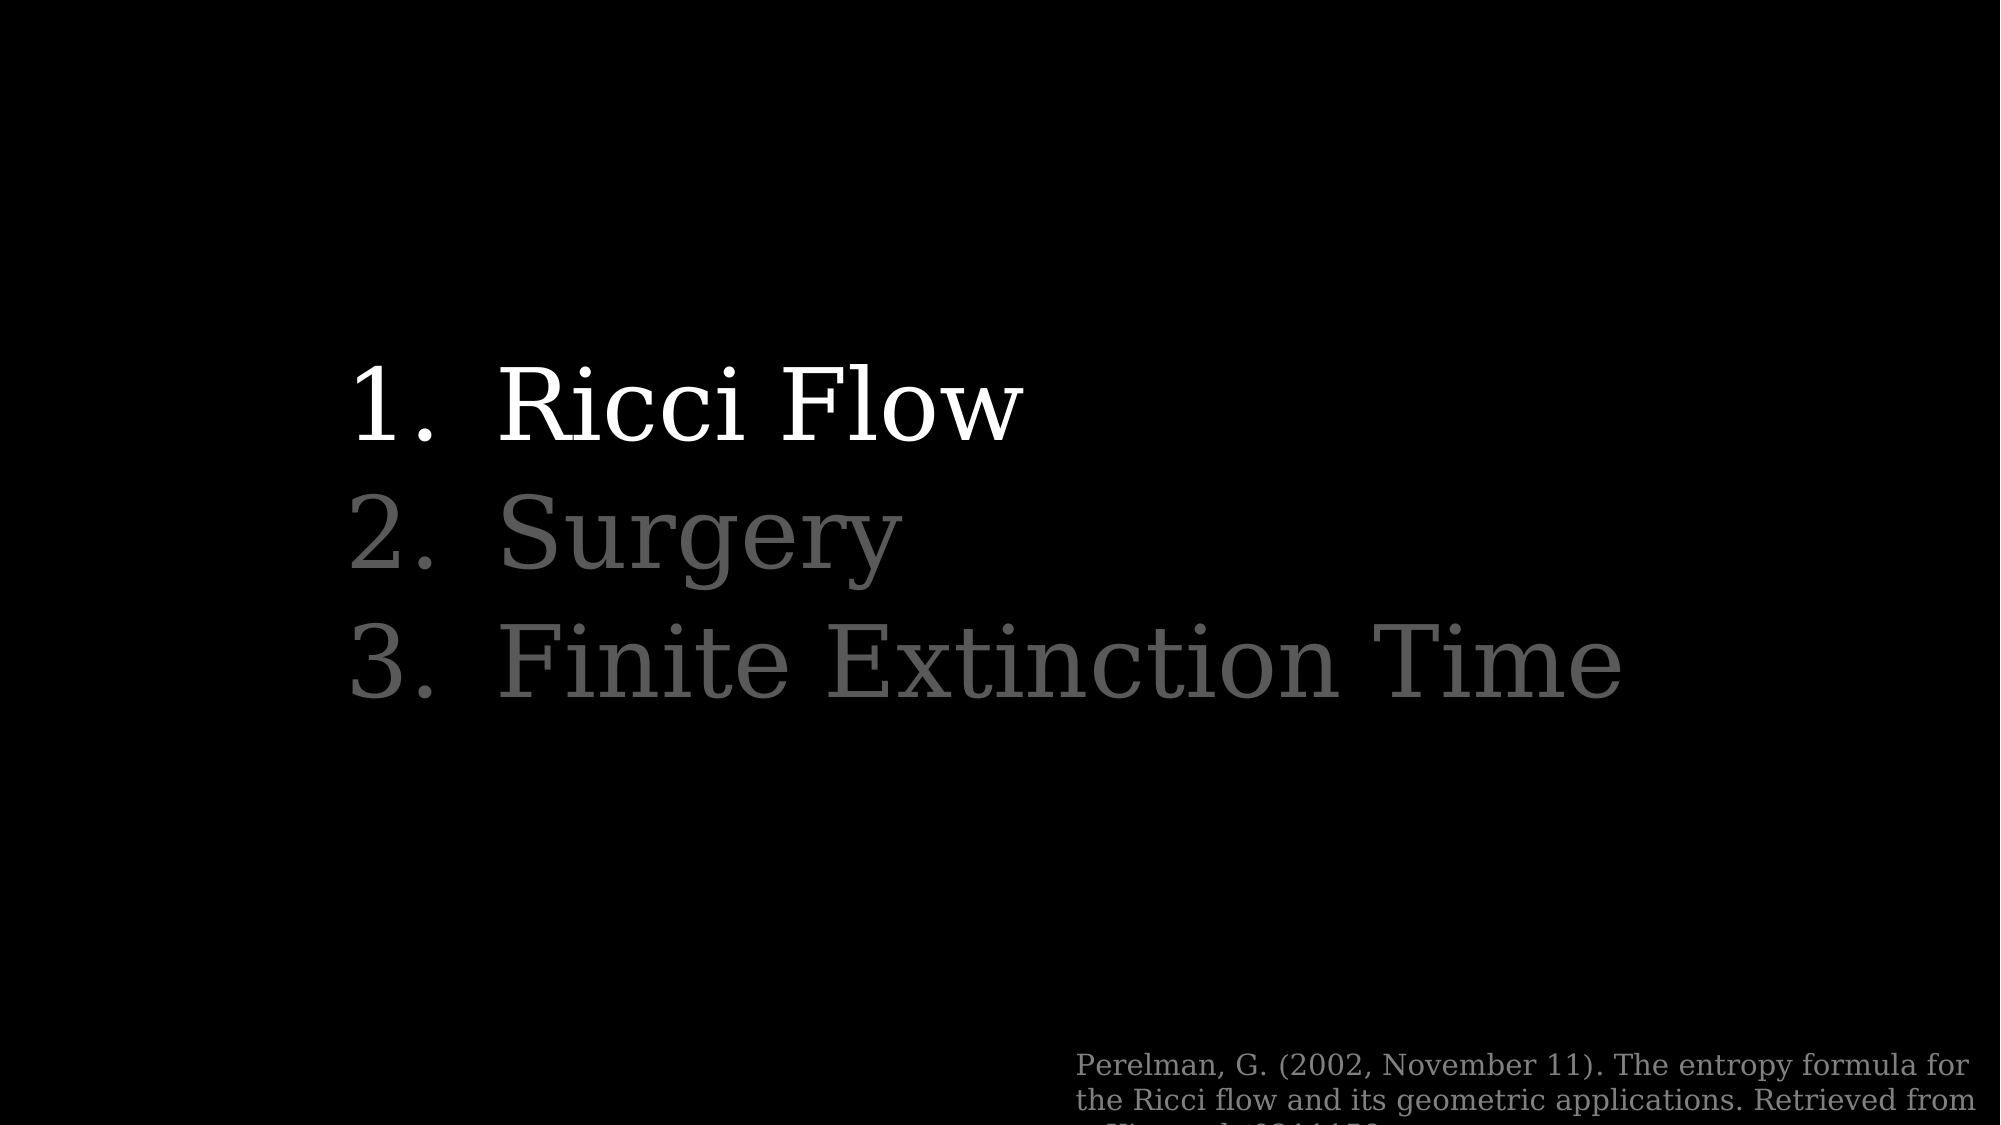

Ricci Flow
Surgery
Finite Extinction Time
Perelman, G. (2002, November 11). The entropy formula for the Ricci flow and its geometric applications. Retrieved from arXiv:math/0211159